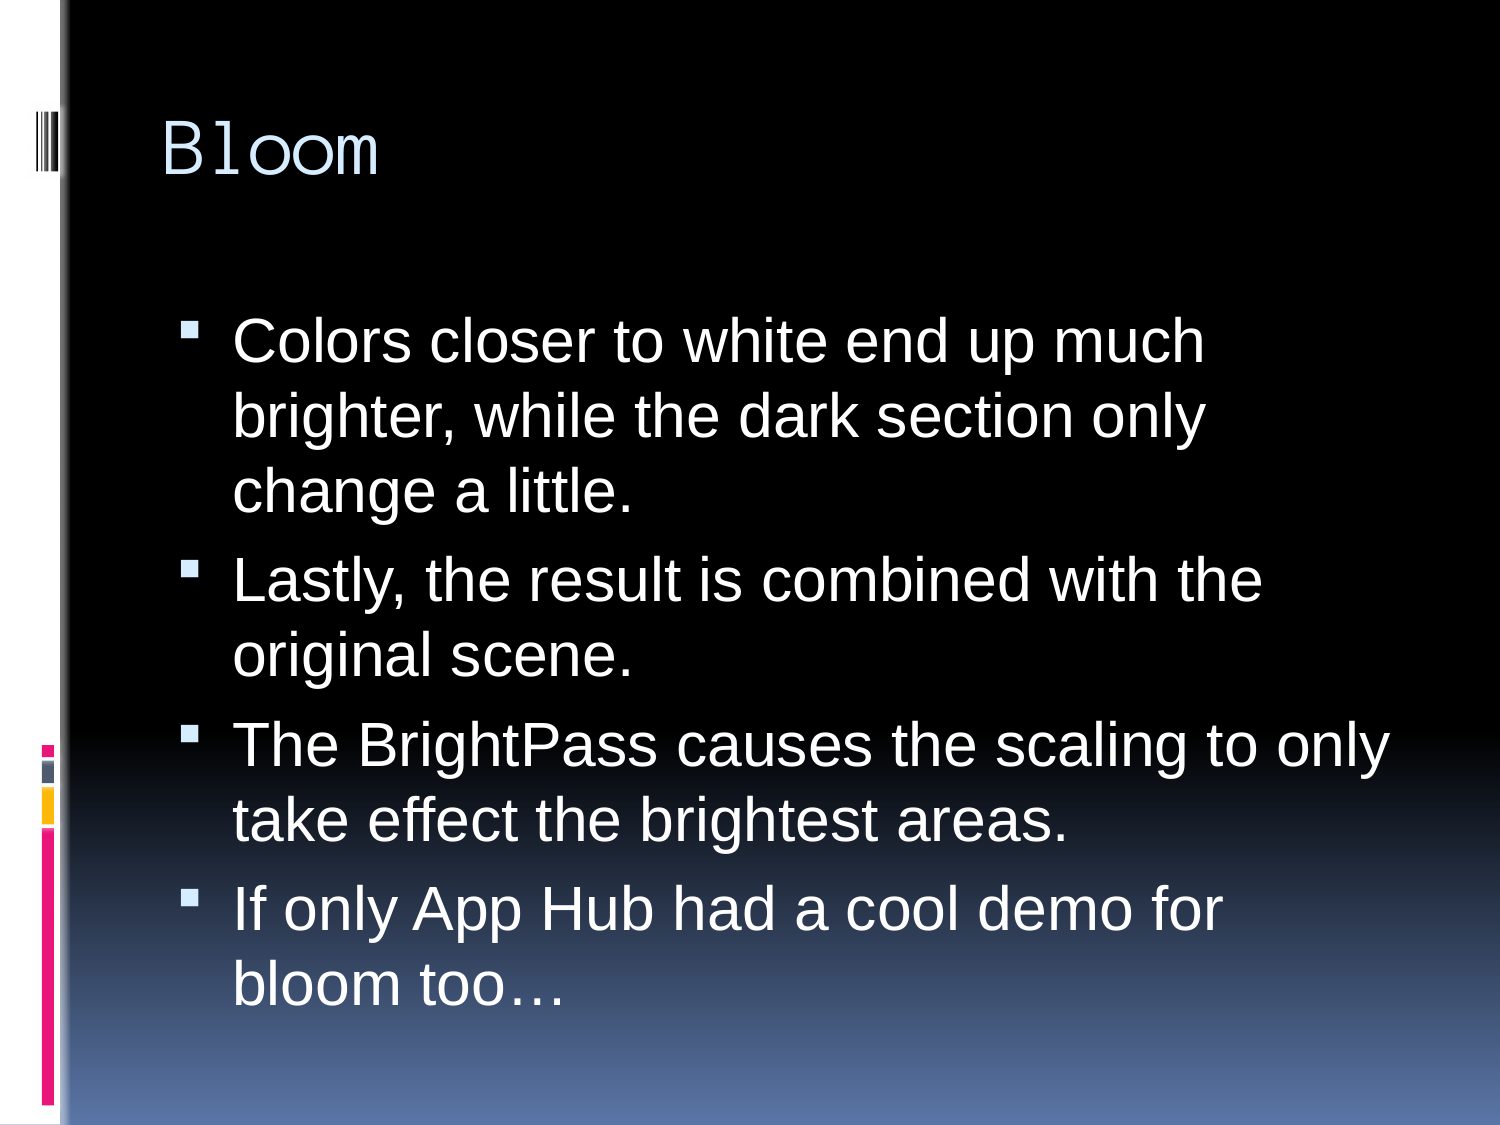

# Bloom
Colors closer to white end up much brighter, while the dark section only change a little.
Lastly, the result is combined with the original scene.
The BrightPass causes the scaling to only take effect the brightest areas.
If only App Hub had a cool demo for bloom too…